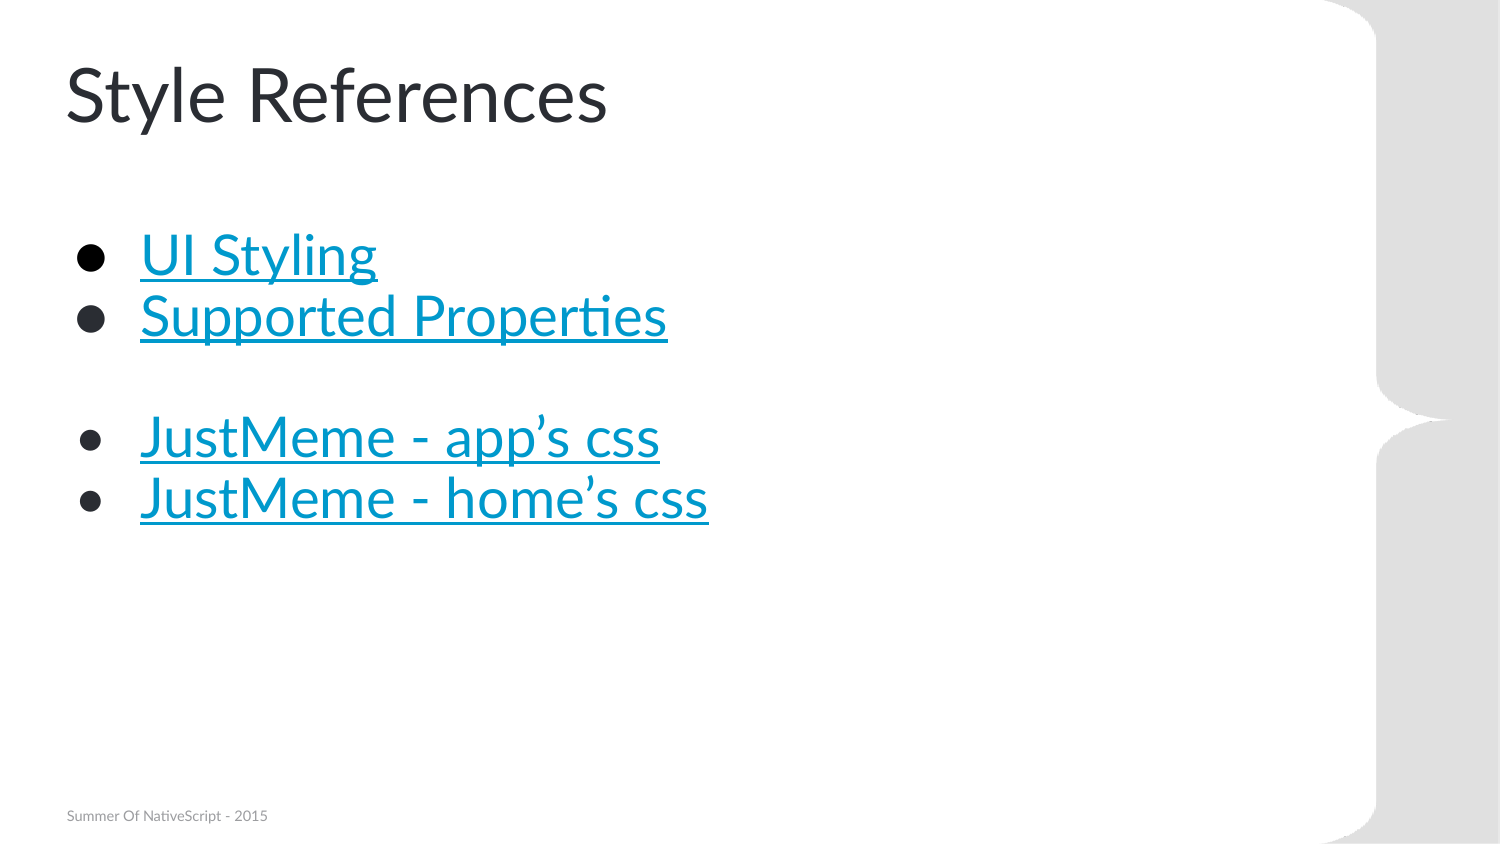

# Style References
UI Styling
Supported Properties

JustMeme - app’s css
JustMeme - home’s css